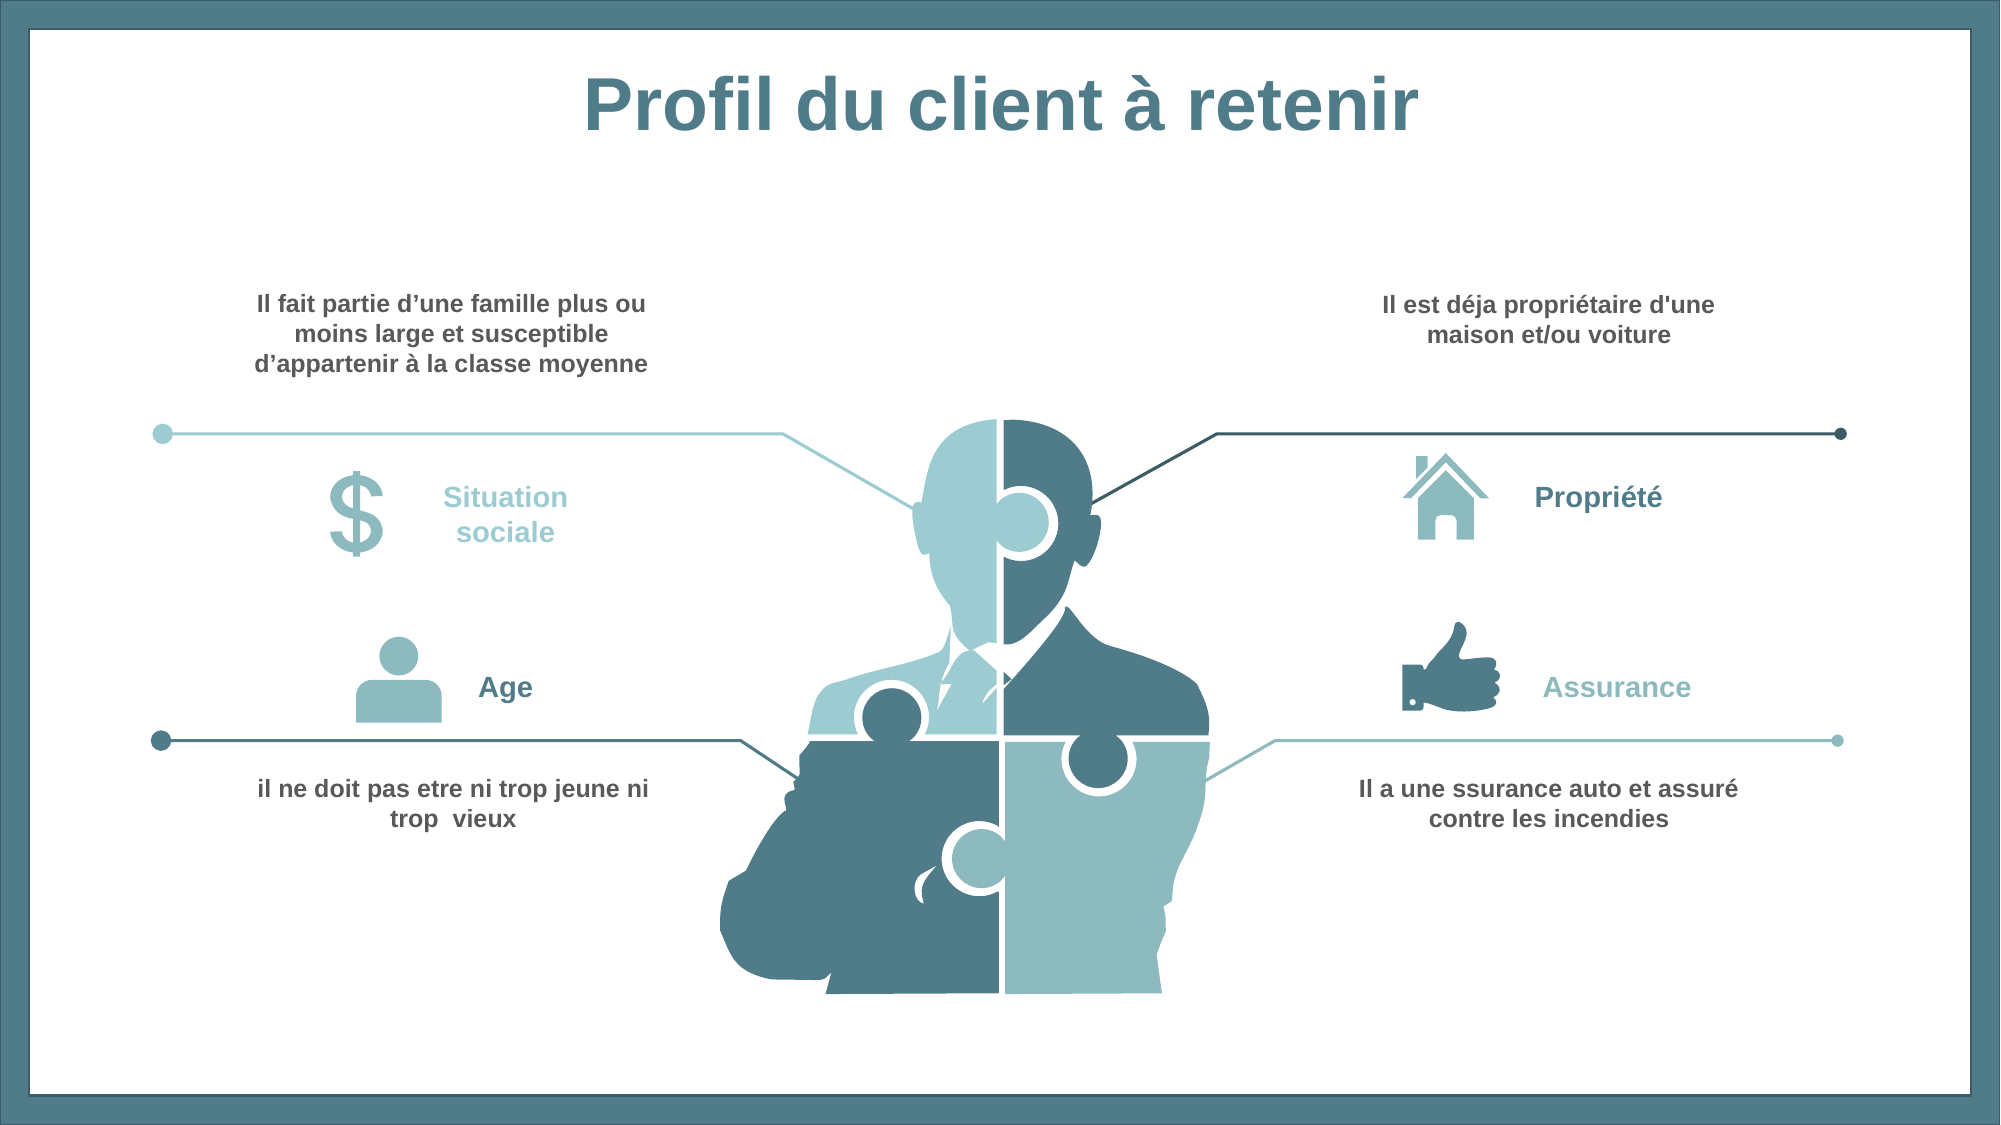

Profil du client à retenir
Il fait partie d’une famille plus ou moins large et susceptible d’appartenir à la classe moyenne
Il est déja propriétaire d'une maison et/ou voiture

Situation sociale
Propriété

Age
Assurance

il ne doit pas etre ni trop jeune ni trop  vieux
Il a une ssurance auto et assuré contre les incendies